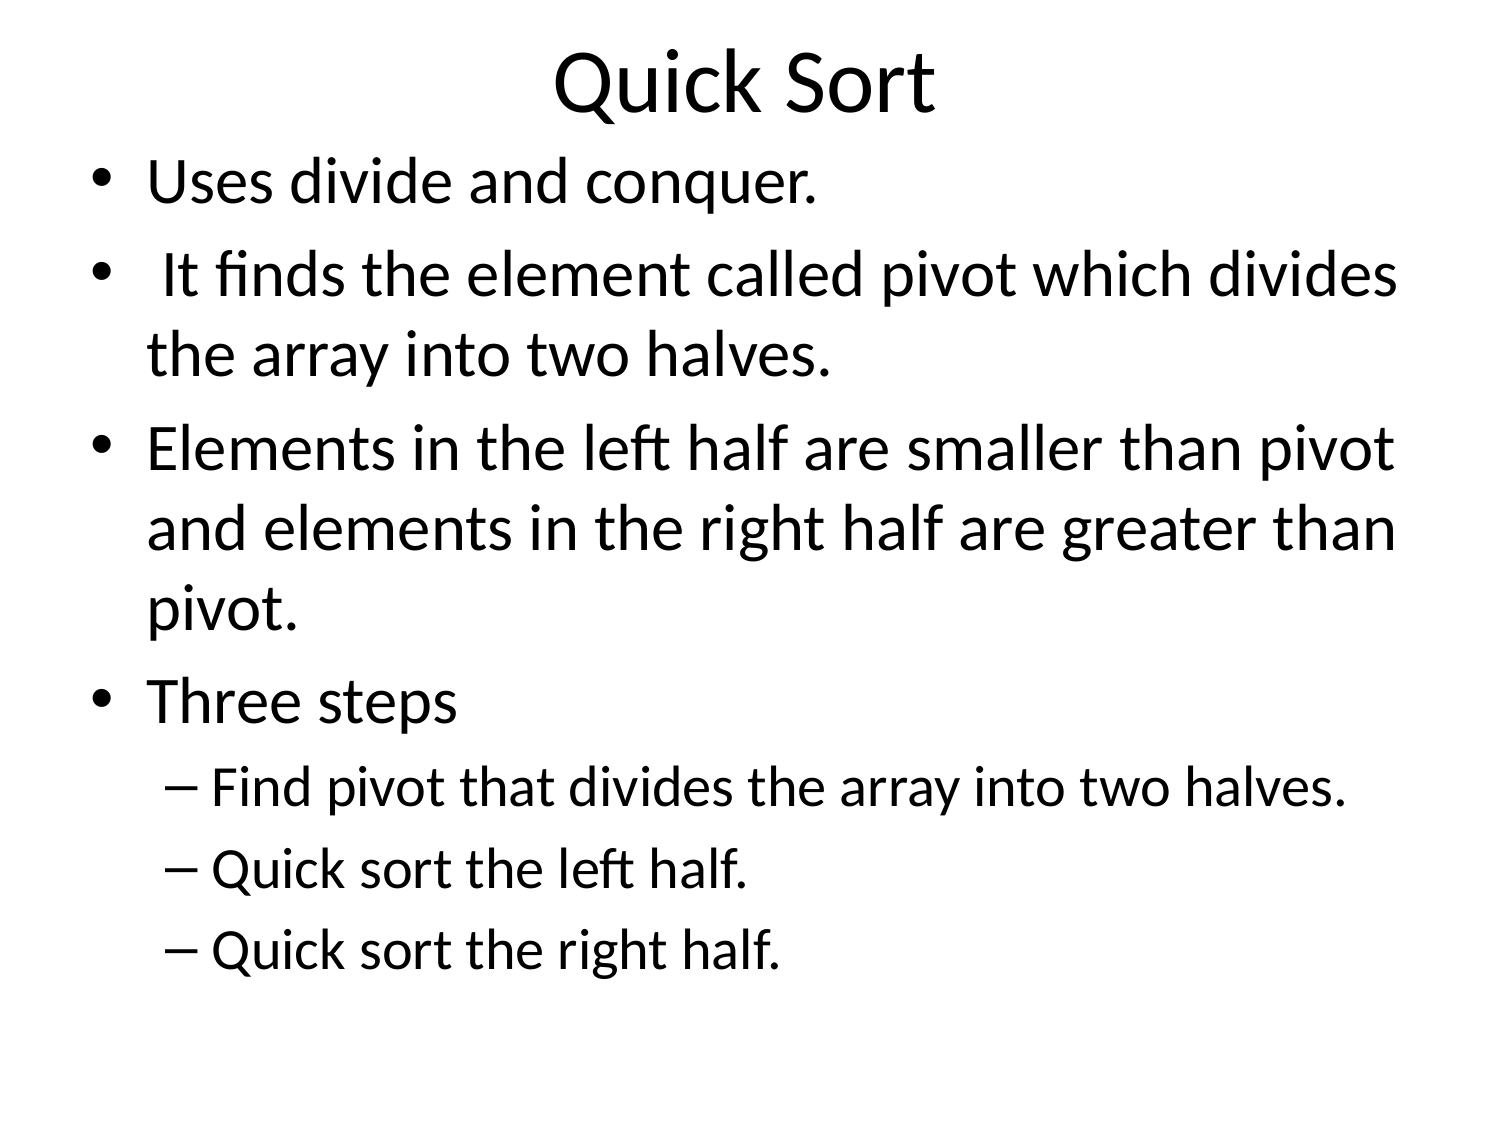

# Quick Sort
Uses divide and conquer.
 It finds the element called pivot which divides the array into two halves.
Elements in the left half are smaller than pivot and elements in the right half are greater than pivot.
Three steps
Find pivot that divides the array into two halves.
Quick sort the left half.
Quick sort the right half.